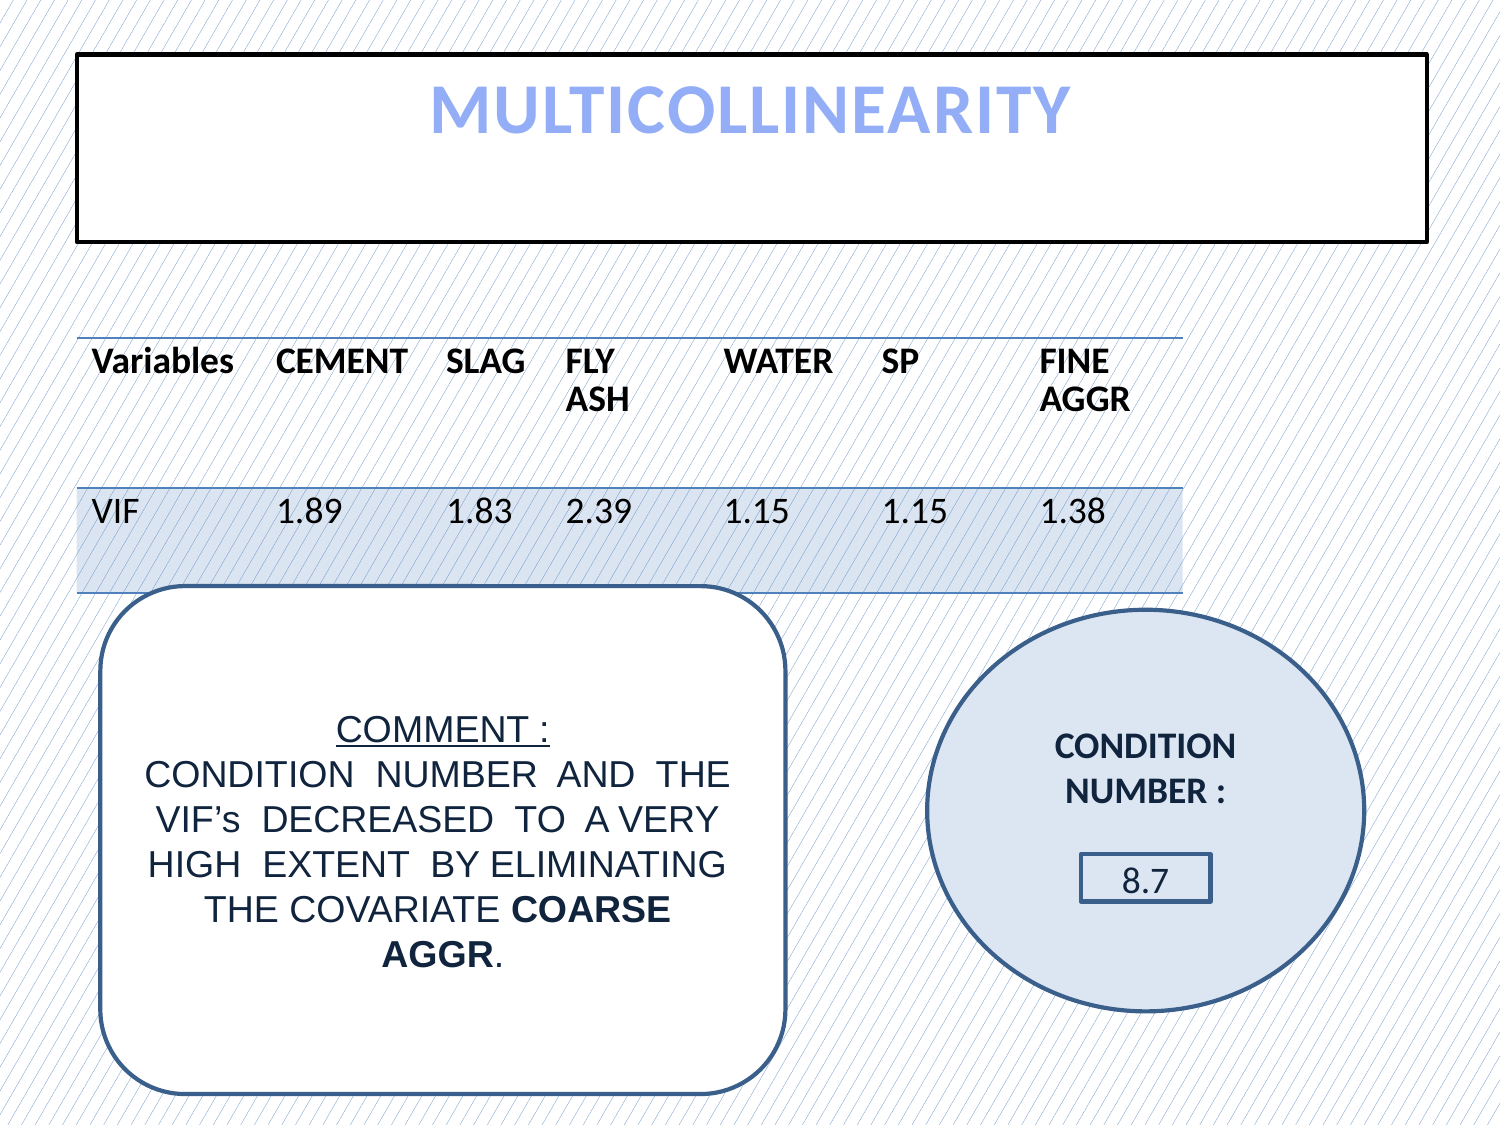

# MULTICOLLINEARITY
| Variables | CEMENT | SLAG | FLY ASH | WATER | SP | FINE AGGR |
| --- | --- | --- | --- | --- | --- | --- |
| VIF | 1.89 | 1.83 | 2.39 | 1.15 | 1.15 | 1.38 |
COMMENT :
CONDITION  NUMBER  AND  THE  VIF’s  DECREASED  TO  A VERY  HIGH  EXTENT  BY ELIMINATING  THE COVARIATE COARSE  AGGR.
CONDITION NUMBER :

8.7